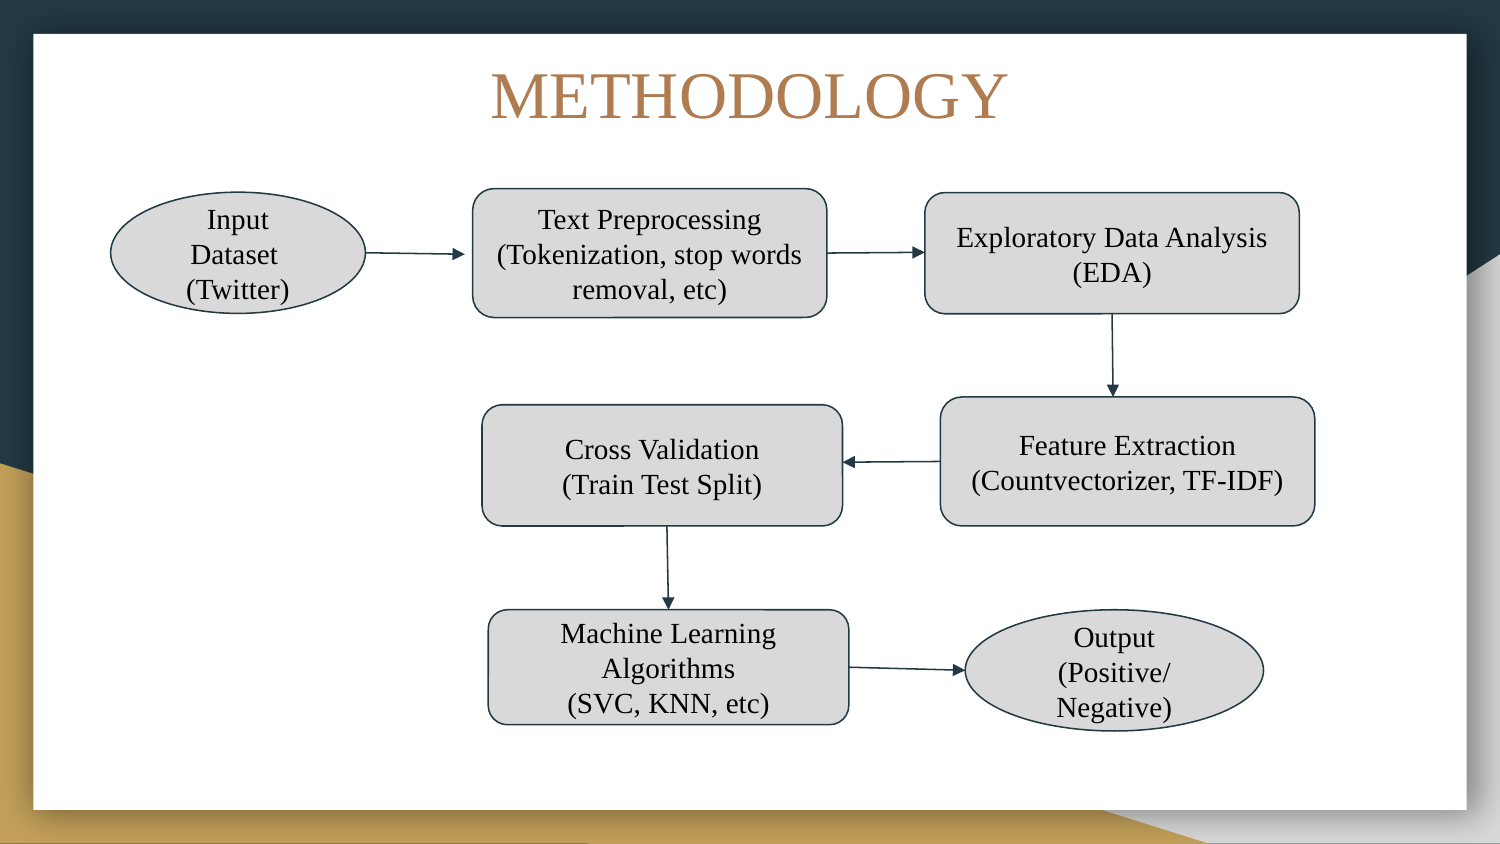

# METHODOLOGY
Text Preprocessing
(Tokenization, stop words removal, etc)
Input Dataset
(Twitter)
Exploratory Data Analysis
(EDA)
Feature Extraction
(Countvectorizer, TF-IDF)
Cross Validation
(Train Test Split)
Machine Learning Algorithms
(SVC, KNN, etc)
Output
(Positive/Negative)